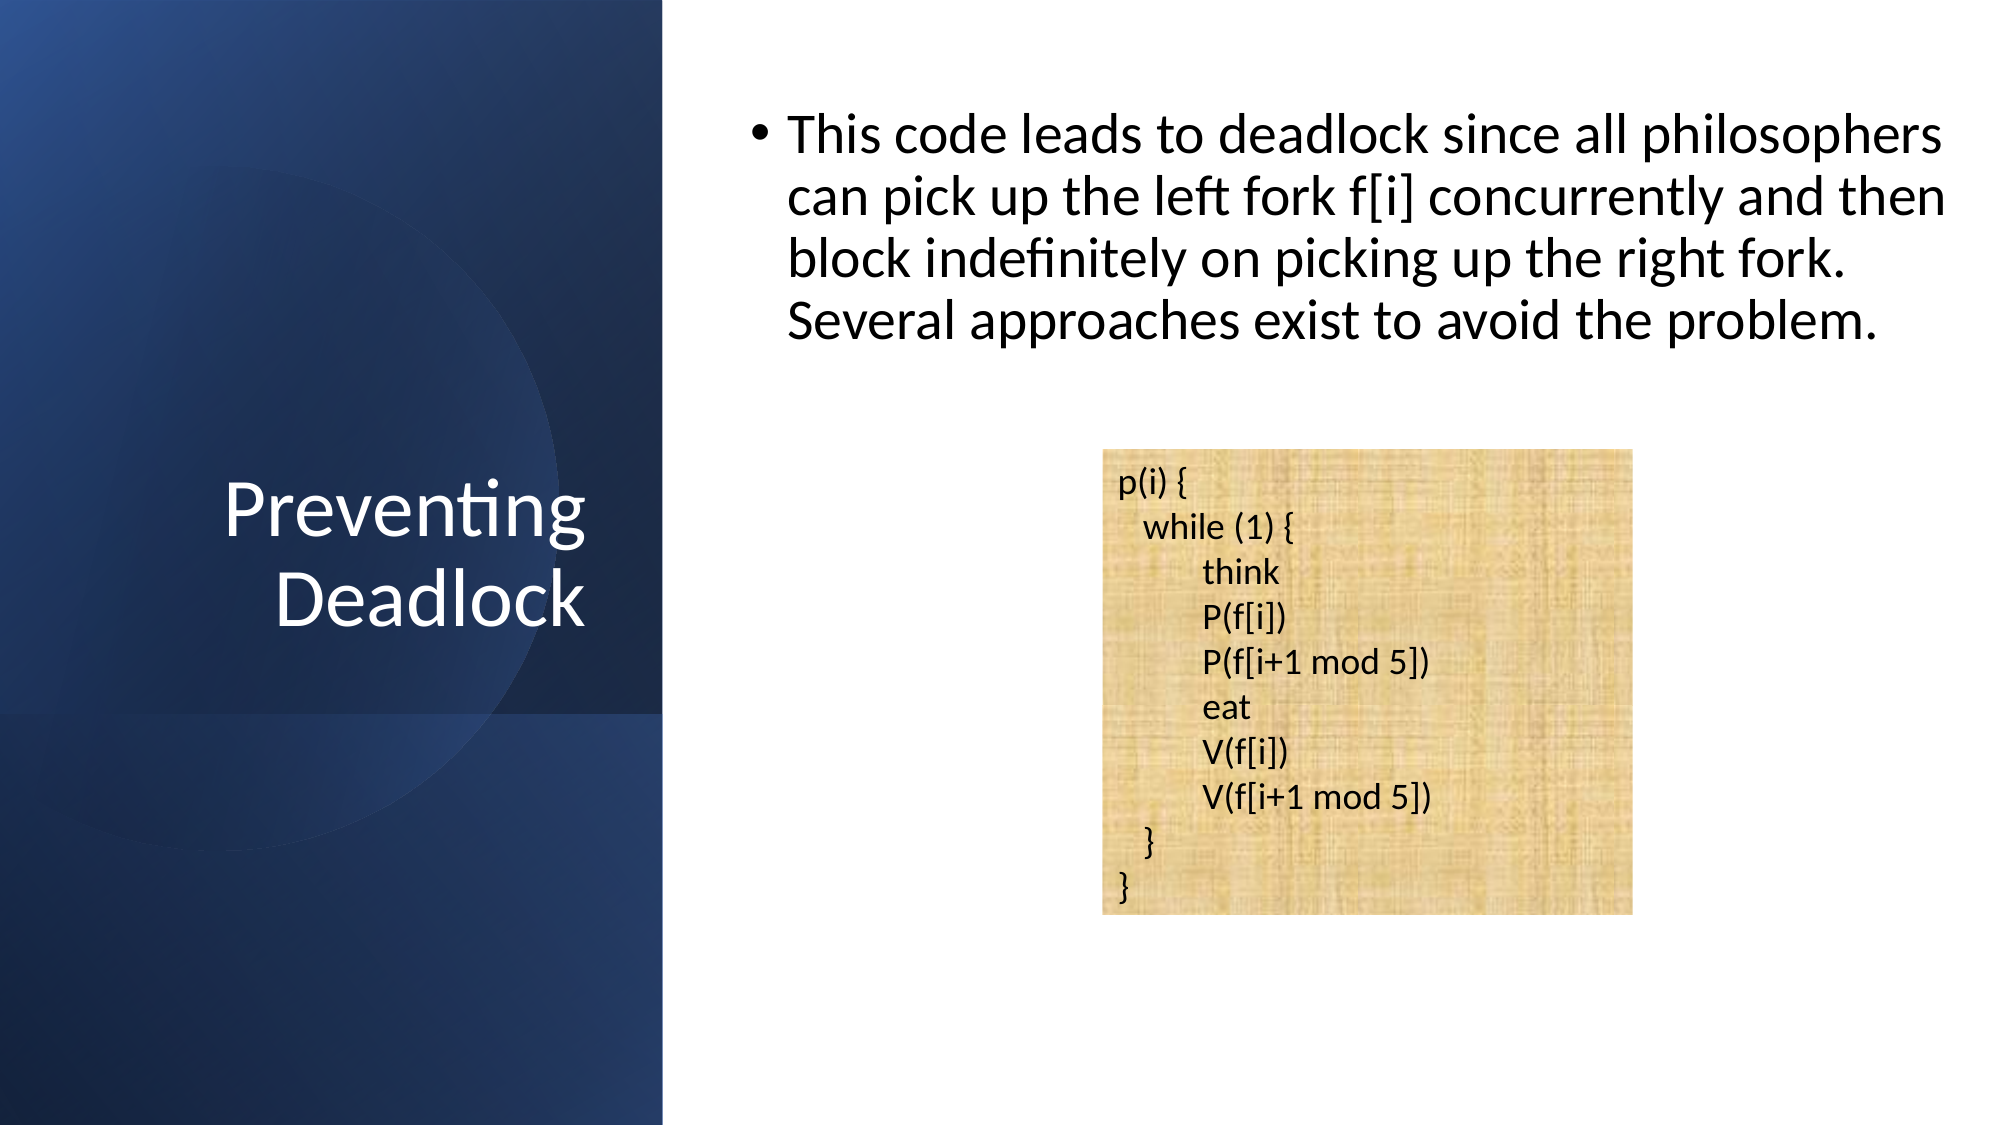

# Preventing Deadlock
This code leads to deadlock since all philosophers can pick up the left fork f[i] concurrently and then block indefinitely on picking up the right fork. Several approaches exist to avoid the problem.

p(i) {
   while (1) {
          think
          P(f[i])
          P(f[i+1 mod 5])
          eat
          V(f[i])
          V(f[i+1 mod 5])
   }
}